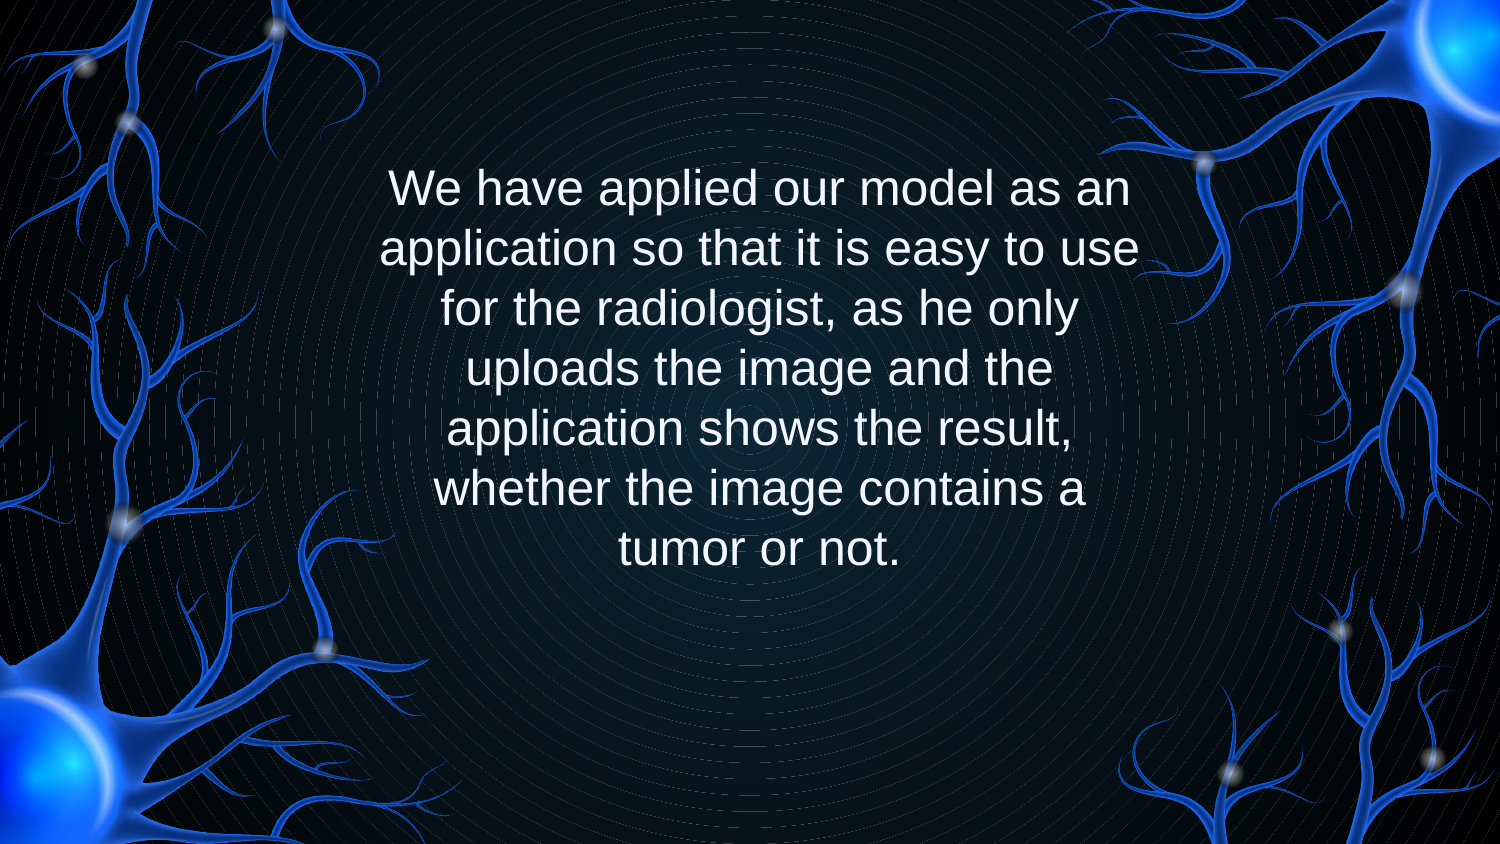

# We have applied our model as an application so that it is easy to use for the radiologist, as he only uploads the image and the application shows the result, whether the image contains a tumor or not.